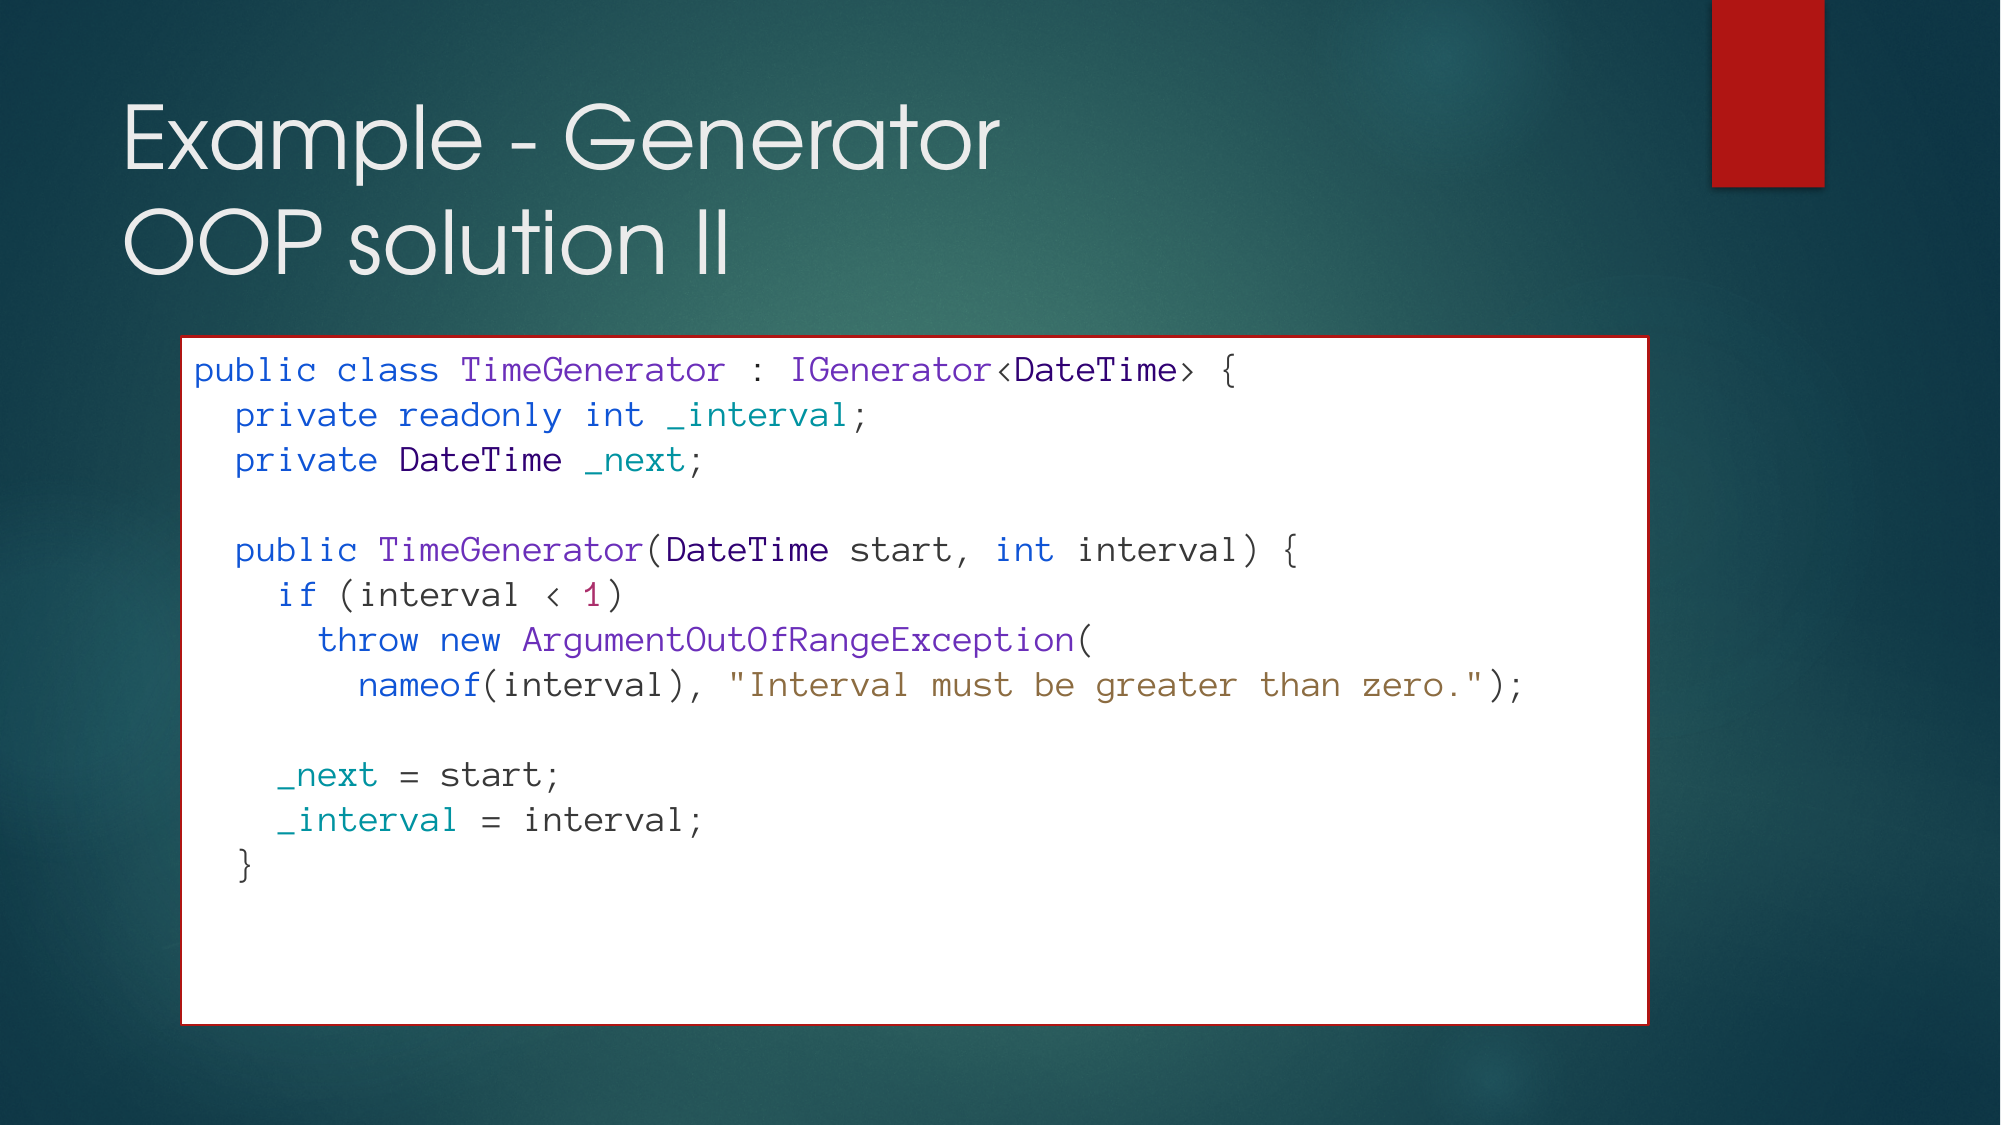

# Example - Generator OOP solution II
public class TimeGenerator : IGenerator<DateTime> {
  private readonly int _interval;
  private DateTime _next;
  public TimeGenerator(DateTime start, int interval) {
    if (interval < 1)
      throw new ArgumentOutOfRangeException(
        nameof(interval), "Interval must be greater than zero.");
    _next = start;
    _interval = interval;
  }